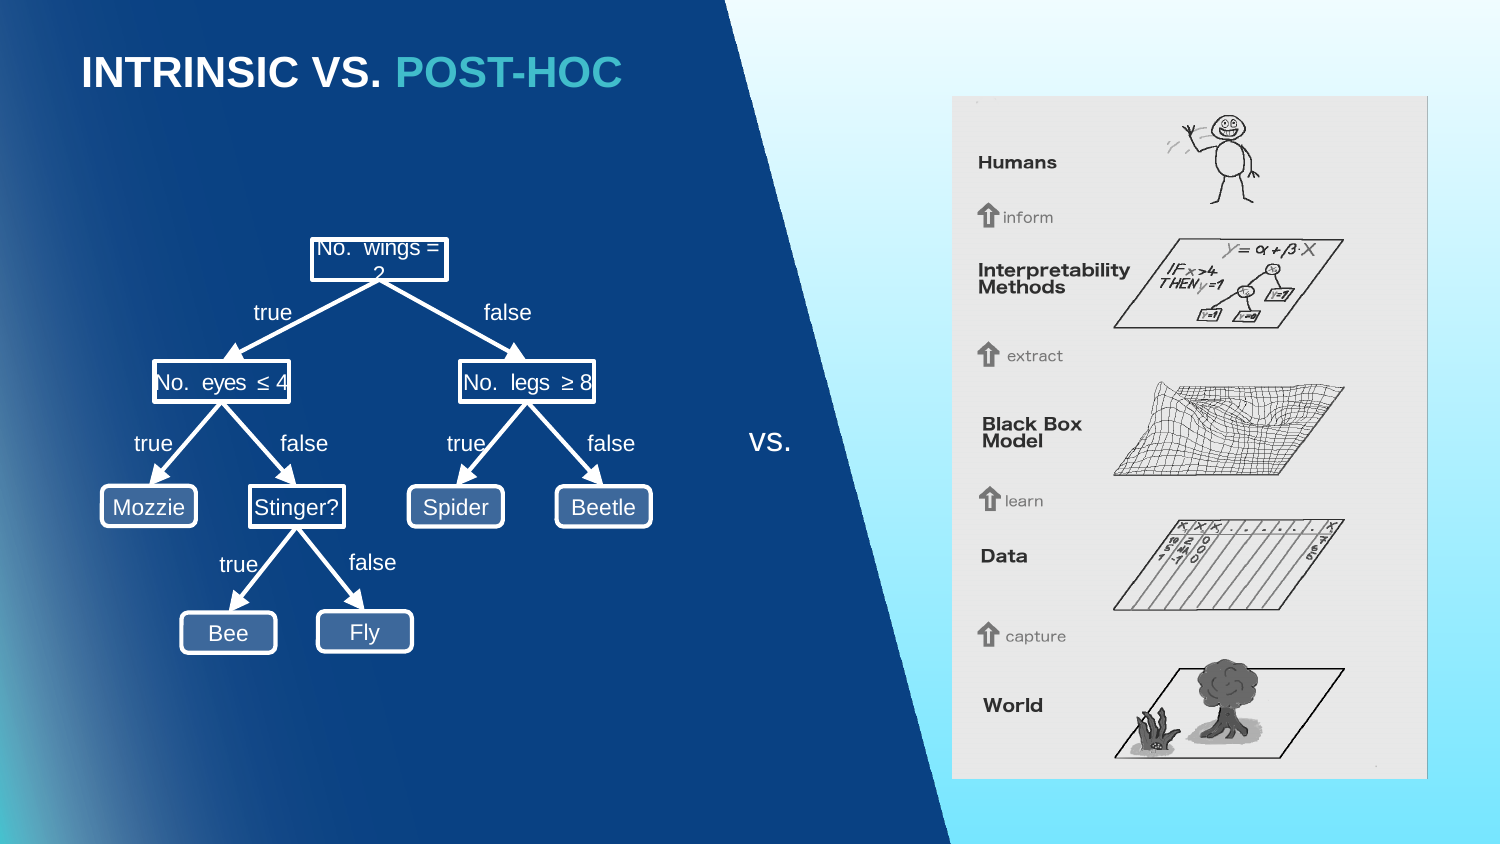

# INTRINSIC VS. POST-HOC

No.  wings = 2
true
false
No.  eyes  ≤ 4
No.  legs  ≥ 8
vs.
true
false
true
false
Mozzie
Stinger?
Spider
Beetle
false
true
Fly
Bee